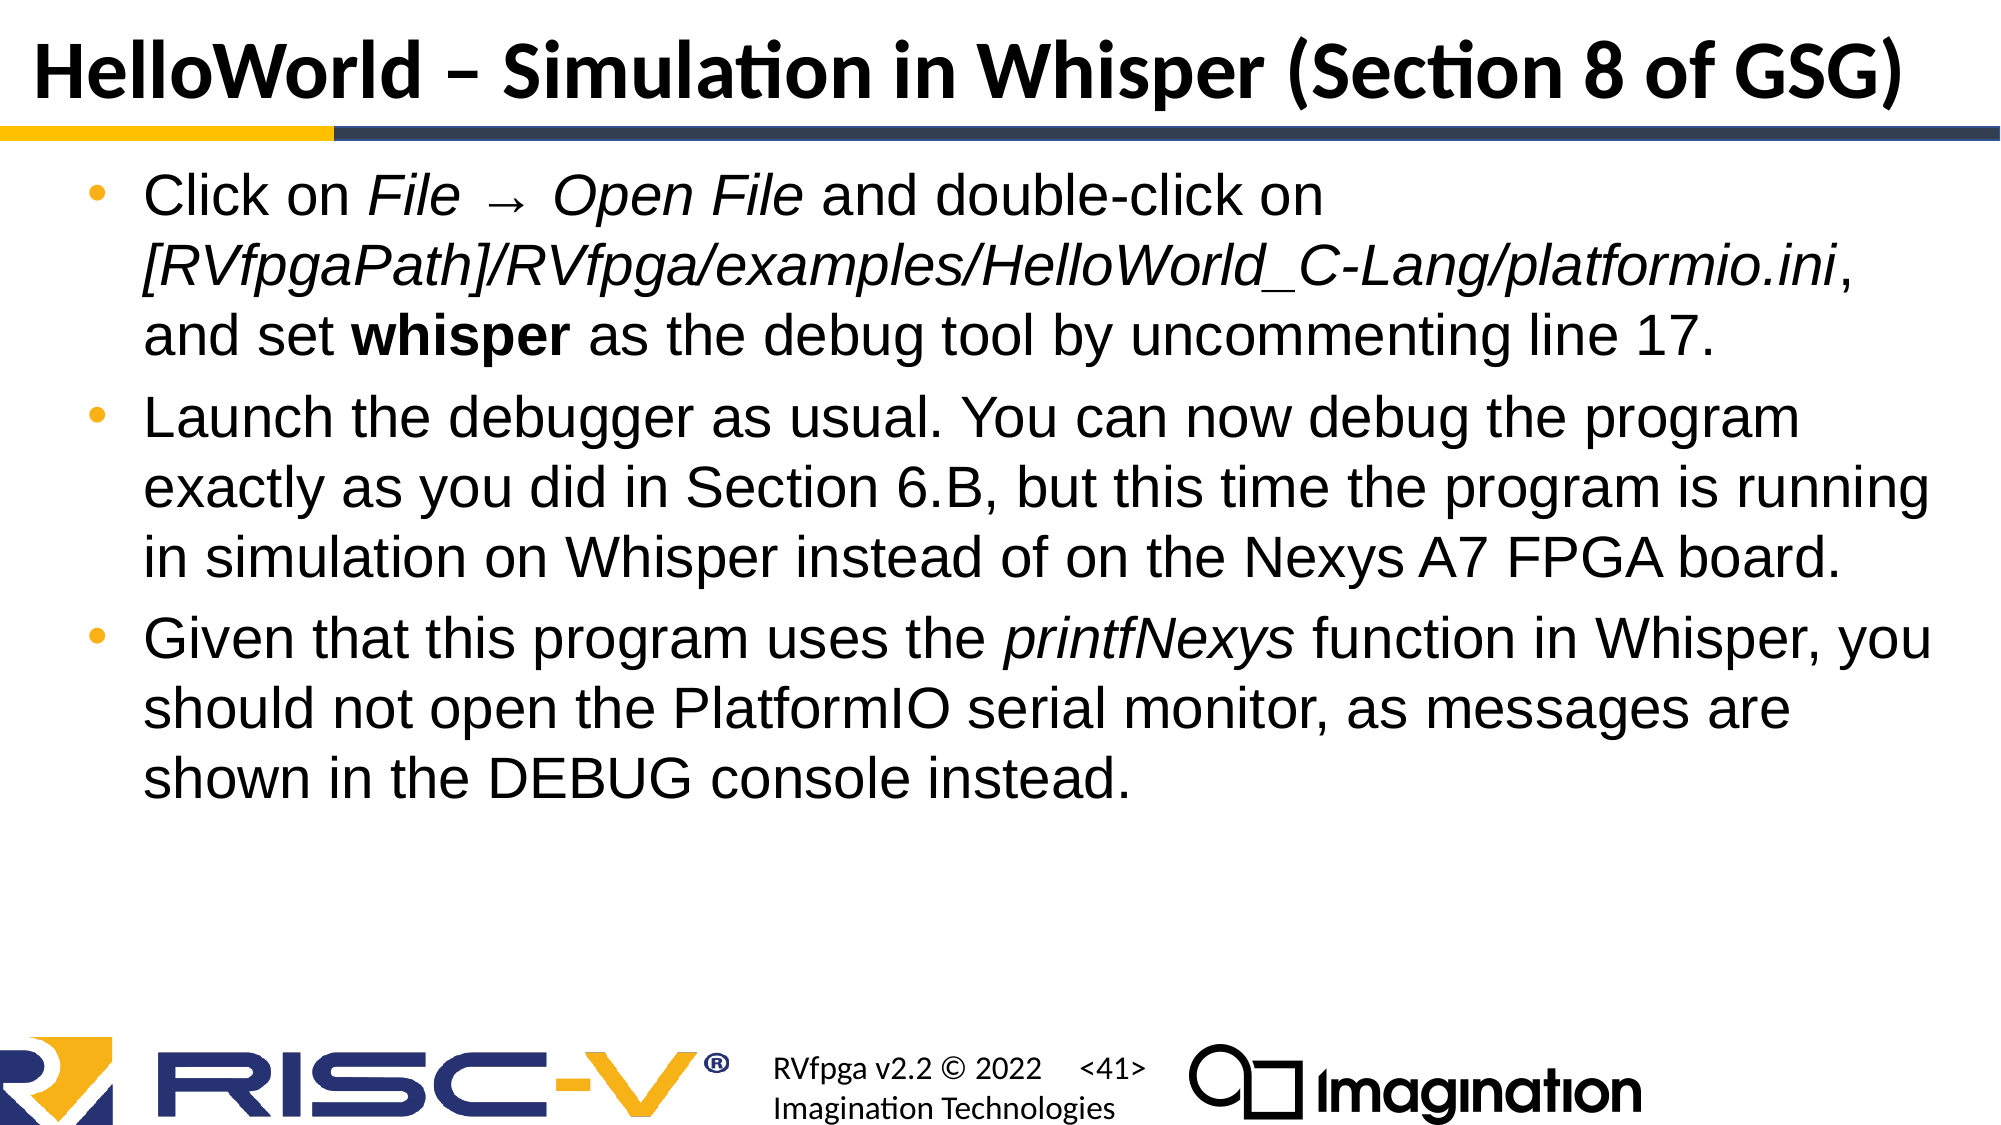

# HelloWorld – Simulation in Whisper (Section 8 of GSG)
Click on File → Open File and double-click on [RVfpgaPath]/RVfpga/examples/HelloWorld_C-Lang/platformio.ini, and set whisper as the debug tool by uncommenting line 17.
Launch the debugger as usual. You can now debug the program exactly as you did in Section 6.B, but this time the program is running in simulation on Whisper instead of on the Nexys A7 FPGA board.
Given that this program uses the printfNexys function in Whisper, you should not open the PlatformIO serial monitor, as messages are shown in the DEBUG console instead.